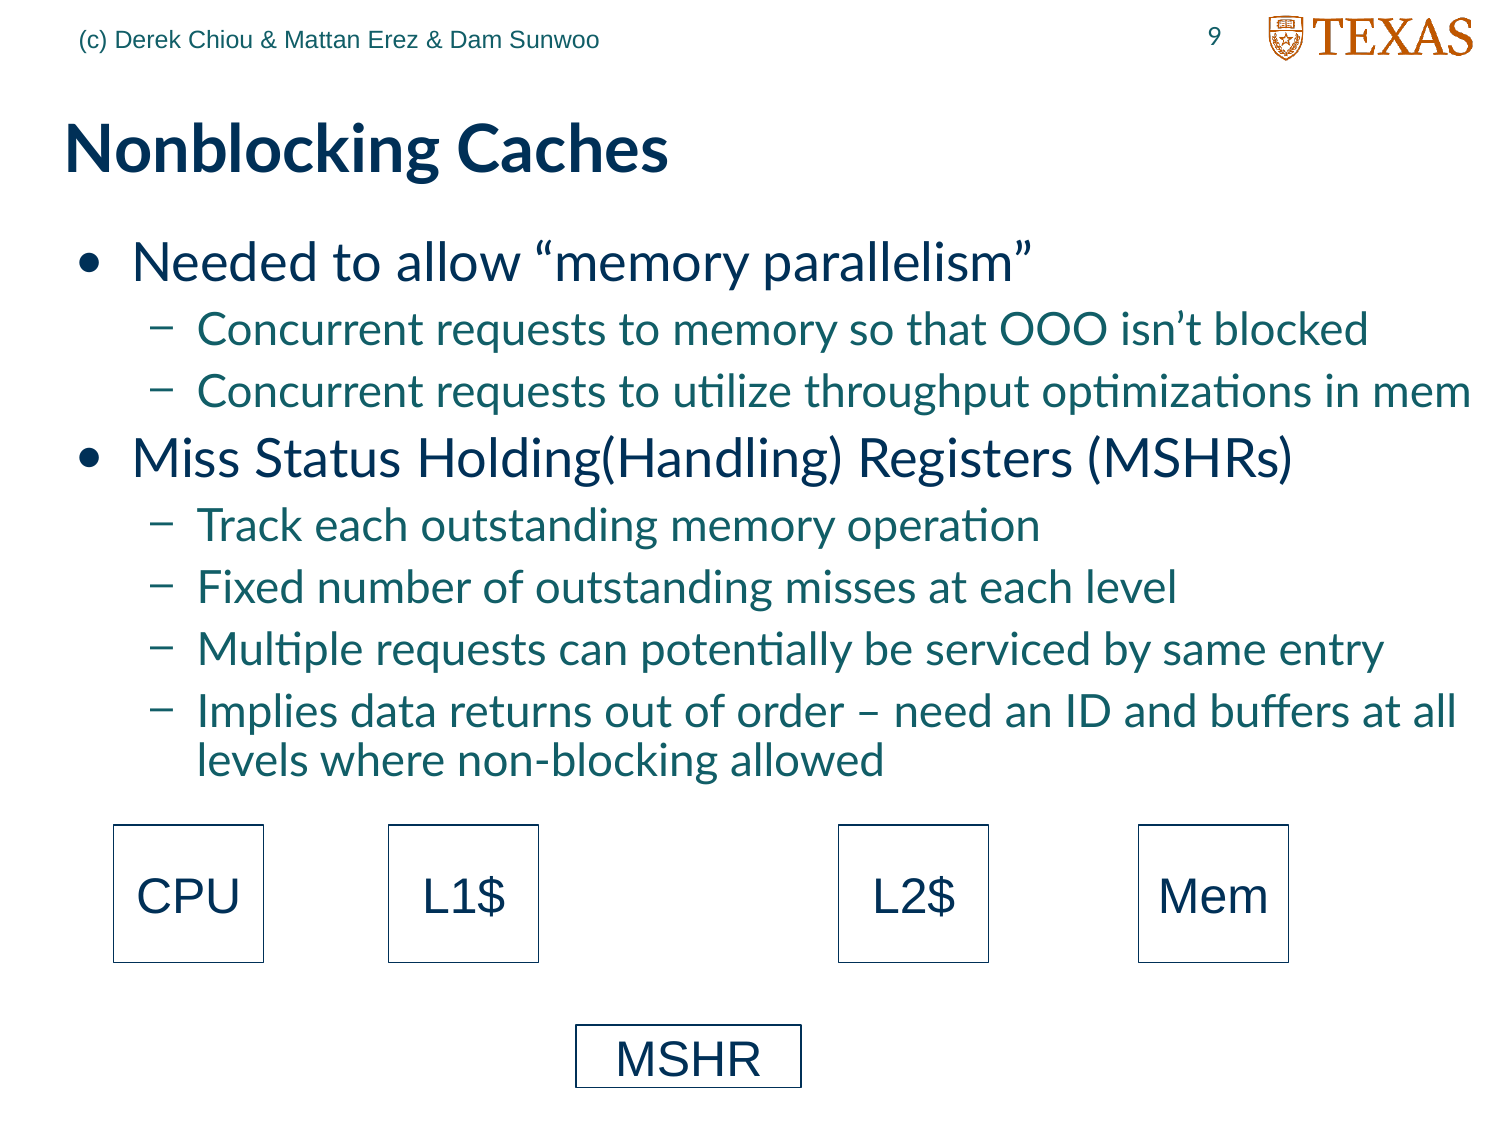

9
(c) Derek Chiou & Mattan Erez & Dam Sunwoo
# Nonblocking Caches
Needed to allow “memory parallelism”
Concurrent requests to memory so that OOO isn’t blocked
Concurrent requests to utilize throughput optimizations in mem
Miss Status Holding(Handling) Registers (MSHRs)
Track each outstanding memory operation
Fixed number of outstanding misses at each level
Multiple requests can potentially be serviced by same entry
Implies data returns out of order – need an ID and buffers at all levels where non-blocking allowed

CPU
L1$
L2$
Mem
MSHR